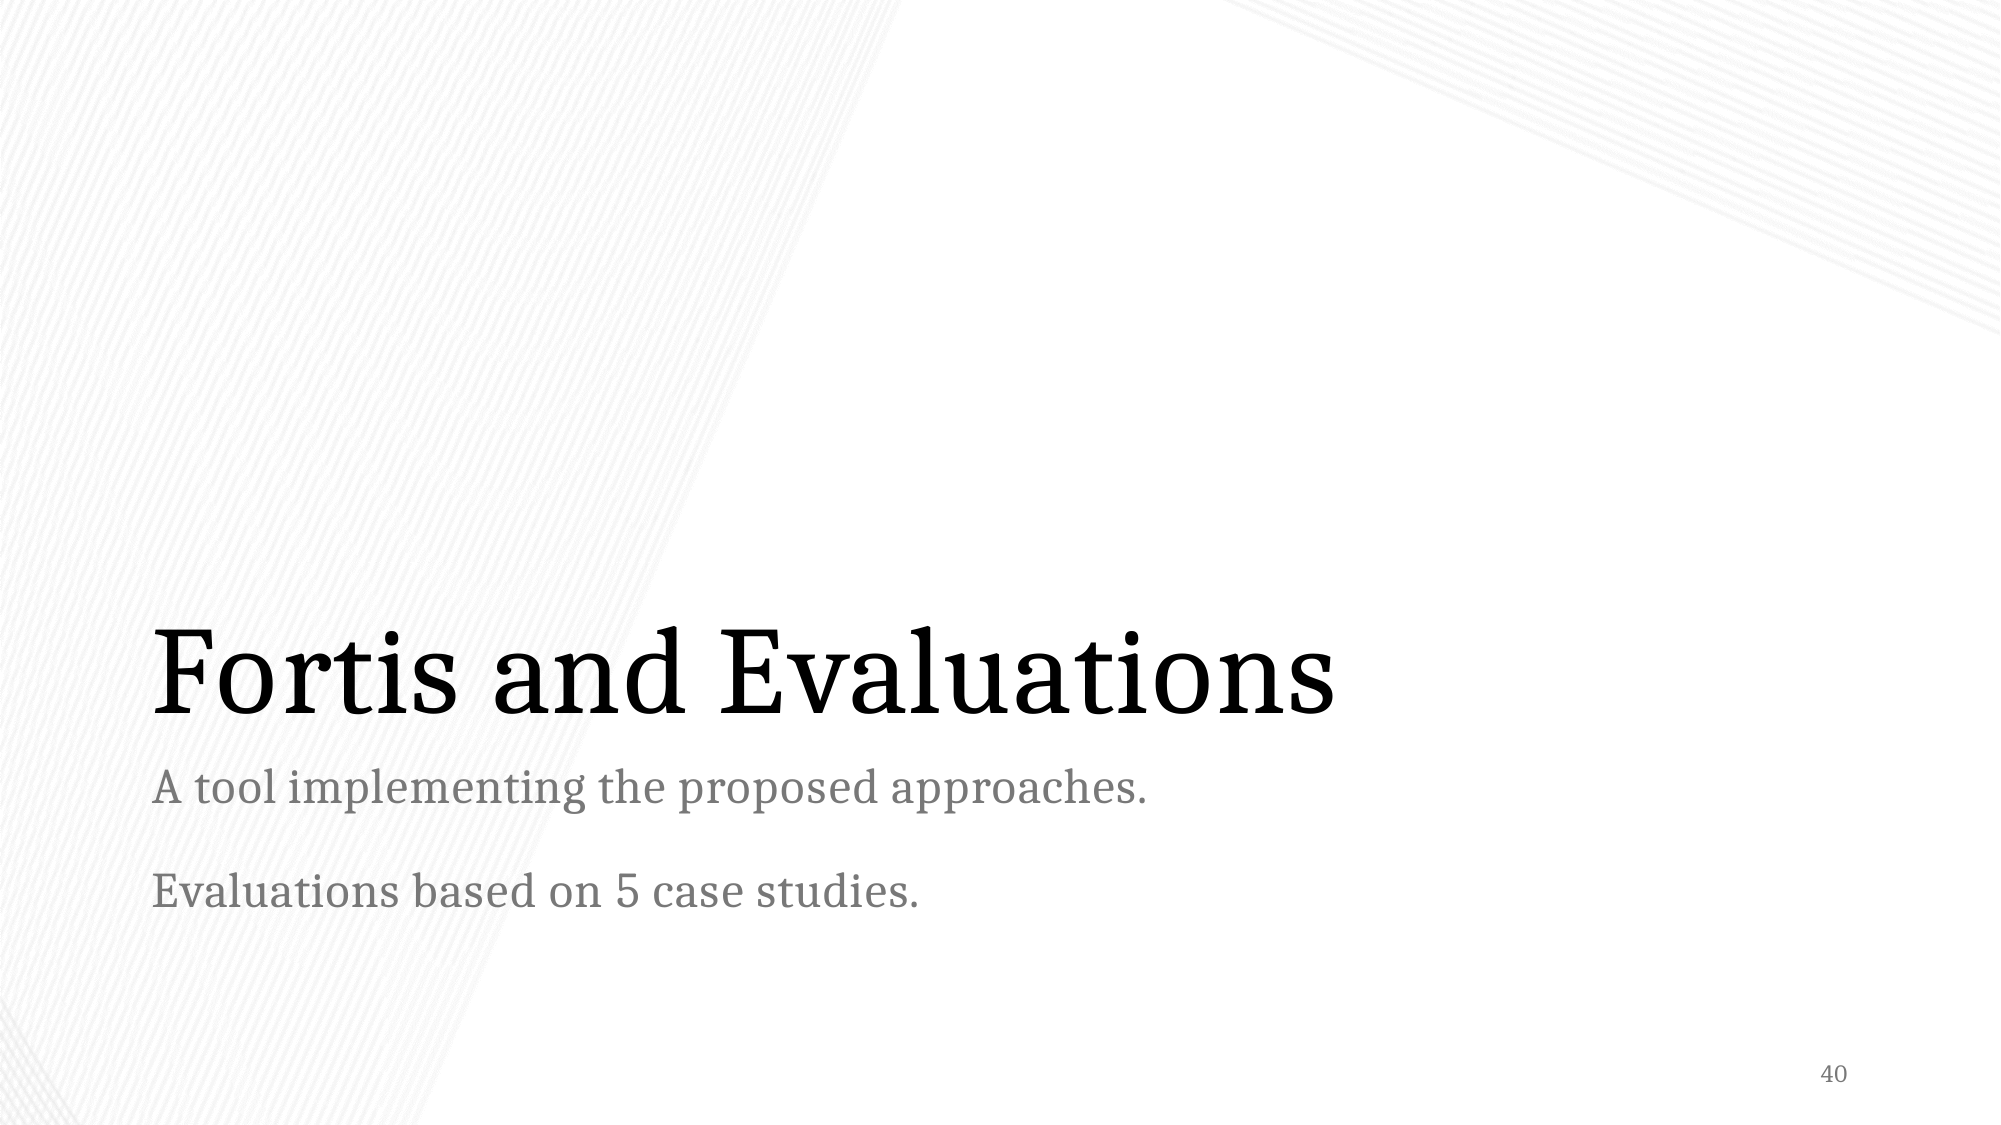

# Fortis and Evaluations
A tool implementing the proposed approaches.
Evaluations based on 5 case studies.

40